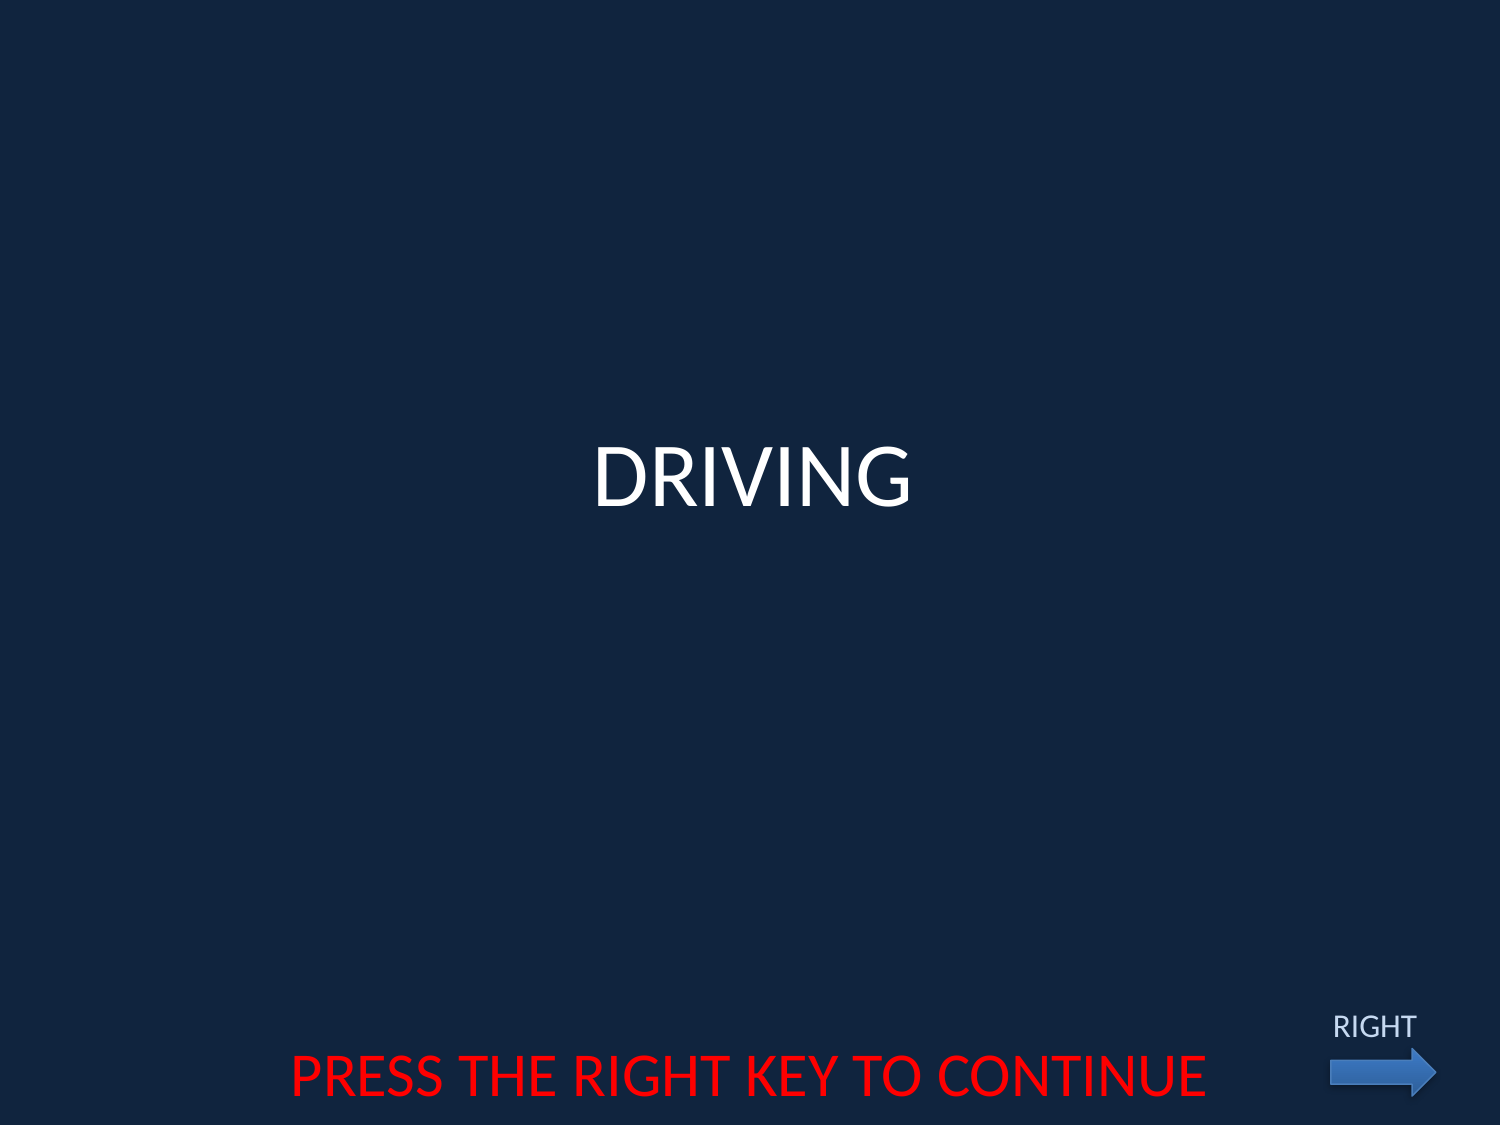

# DRIVING
RIGHT
PRESS THE RIGHT KEY TO CONTINUE